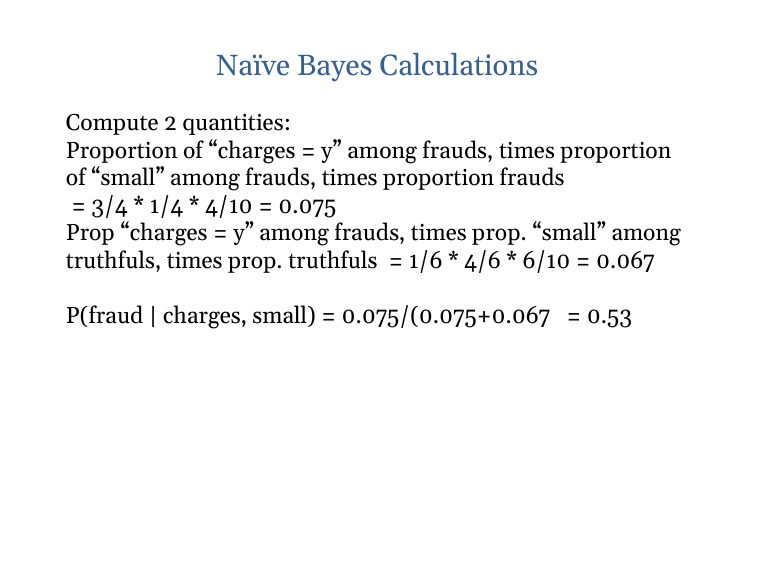

# Naïve Bayes Calculations

Compute 2 quantities:
Proportion of “charges = y” among frauds, times proportion of “small” among frauds, times proportion frauds
 = 3/4 * 1/4 * 4/10 = 0.075
Prop “charges = y” among frauds, times prop. “small” among truthfuls, times prop. truthfuls  = 1/6 * 4/6 * 6/10 = 0.067

P(fraud | charges, small) = 0.075/(0.075+0.067   = 0.53